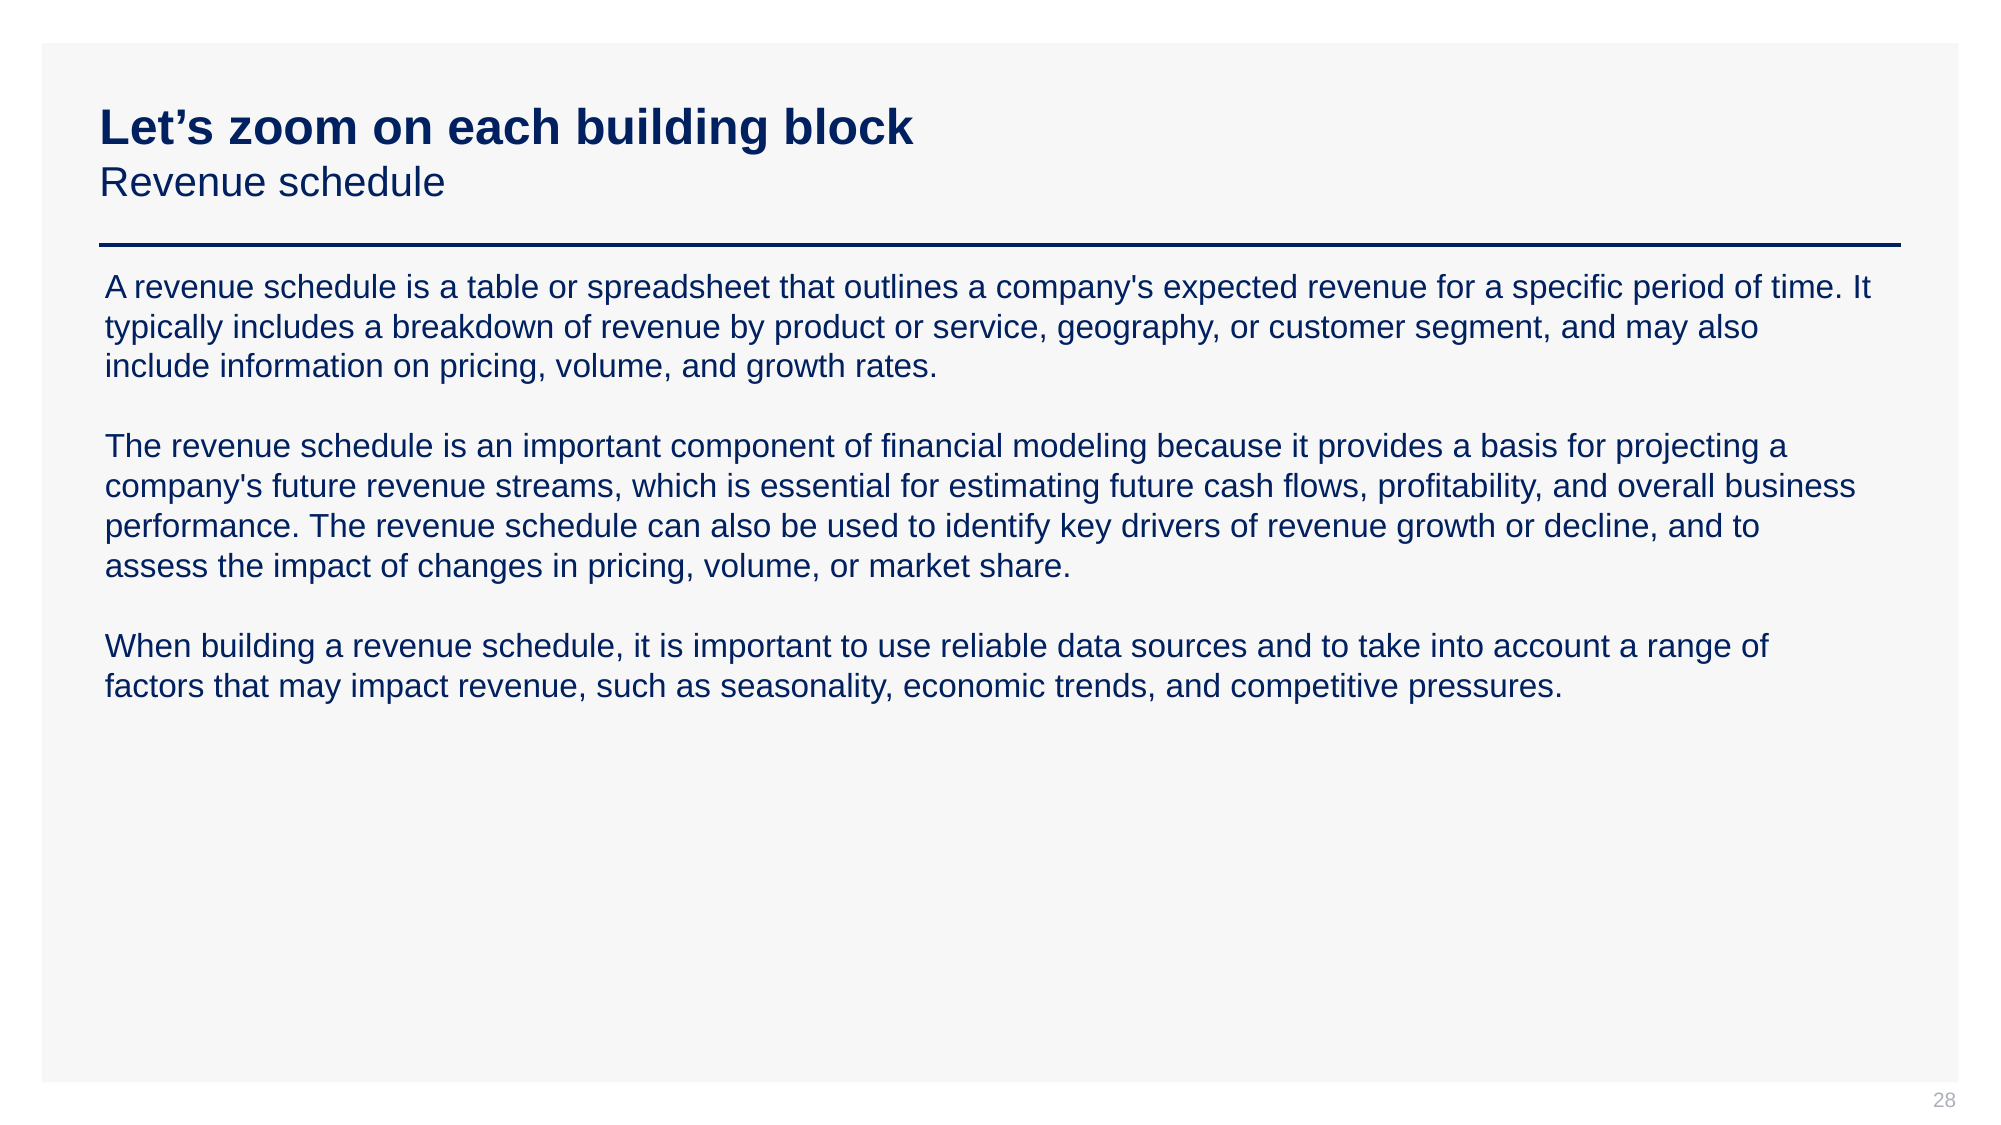

# Let’s zoom on each building block Revenue schedule
A revenue schedule is a table or spreadsheet that outlines a company's expected revenue for a specific period of time. It typically includes a breakdown of revenue by product or service, geography, or customer segment, and may also include information on pricing, volume, and growth rates.

The revenue schedule is an important component of financial modeling because it provides a basis for projecting a company's future revenue streams, which is essential for estimating future cash flows, profitability, and overall business performance. The revenue schedule can also be used to identify key drivers of revenue growth or decline, and to assess the impact of changes in pricing, volume, or market share.

When building a revenue schedule, it is important to use reliable data sources and to take into account a range of factors that may impact revenue, such as seasonality, economic trends, and competitive pressures.
28